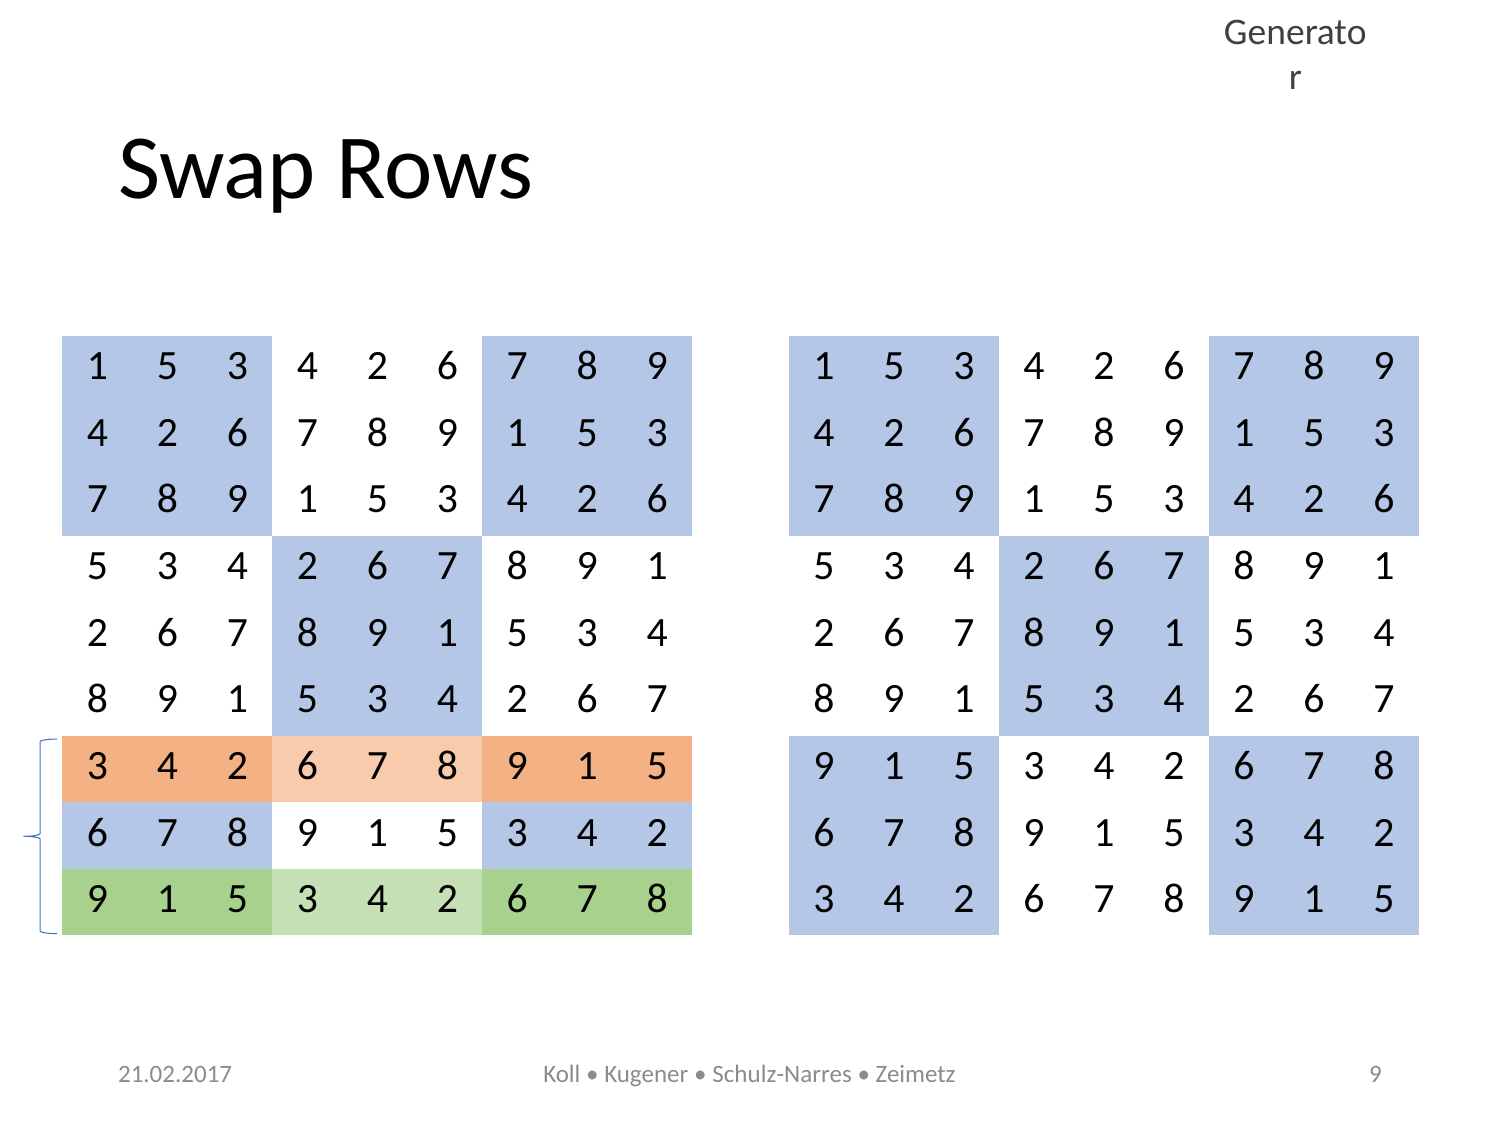

# Swap Rows
| 1 | 5 | 3 | 4 | 2 | 6 | 7 | 8 | 9 |
| --- | --- | --- | --- | --- | --- | --- | --- | --- |
| 4 | 2 | 6 | 7 | 8 | 9 | 1 | 5 | 3 |
| 7 | 8 | 9 | 1 | 5 | 3 | 4 | 2 | 6 |
| 5 | 3 | 4 | 2 | 6 | 7 | 8 | 9 | 1 |
| 2 | 6 | 7 | 8 | 9 | 1 | 5 | 3 | 4 |
| 8 | 9 | 1 | 5 | 3 | 4 | 2 | 6 | 7 |
| 3 | 4 | 2 | 6 | 7 | 8 | 9 | 1 | 5 |
| 6 | 7 | 8 | 9 | 1 | 5 | 3 | 4 | 2 |
| 9 | 1 | 5 | 3 | 4 | 2 | 6 | 7 | 8 |
| 1 | 5 | 3 | 4 | 2 | 6 | 7 | 8 | 9 |
| --- | --- | --- | --- | --- | --- | --- | --- | --- |
| 4 | 2 | 6 | 7 | 8 | 9 | 1 | 5 | 3 |
| 7 | 8 | 9 | 1 | 5 | 3 | 4 | 2 | 6 |
| 5 | 3 | 4 | 2 | 6 | 7 | 8 | 9 | 1 |
| 2 | 6 | 7 | 8 | 9 | 1 | 5 | 3 | 4 |
| 8 | 9 | 1 | 5 | 3 | 4 | 2 | 6 | 7 |
| 9 | 1 | 5 | 3 | 4 | 2 | 6 | 7 | 8 |
| 6 | 7 | 8 | 9 | 1 | 5 | 3 | 4 | 2 |
| 3 | 4 | 2 | 6 | 7 | 8 | 9 | 1 | 5 |

21.02.2017
Koll • Kugener • Schulz-Narres • Zeimetz
9